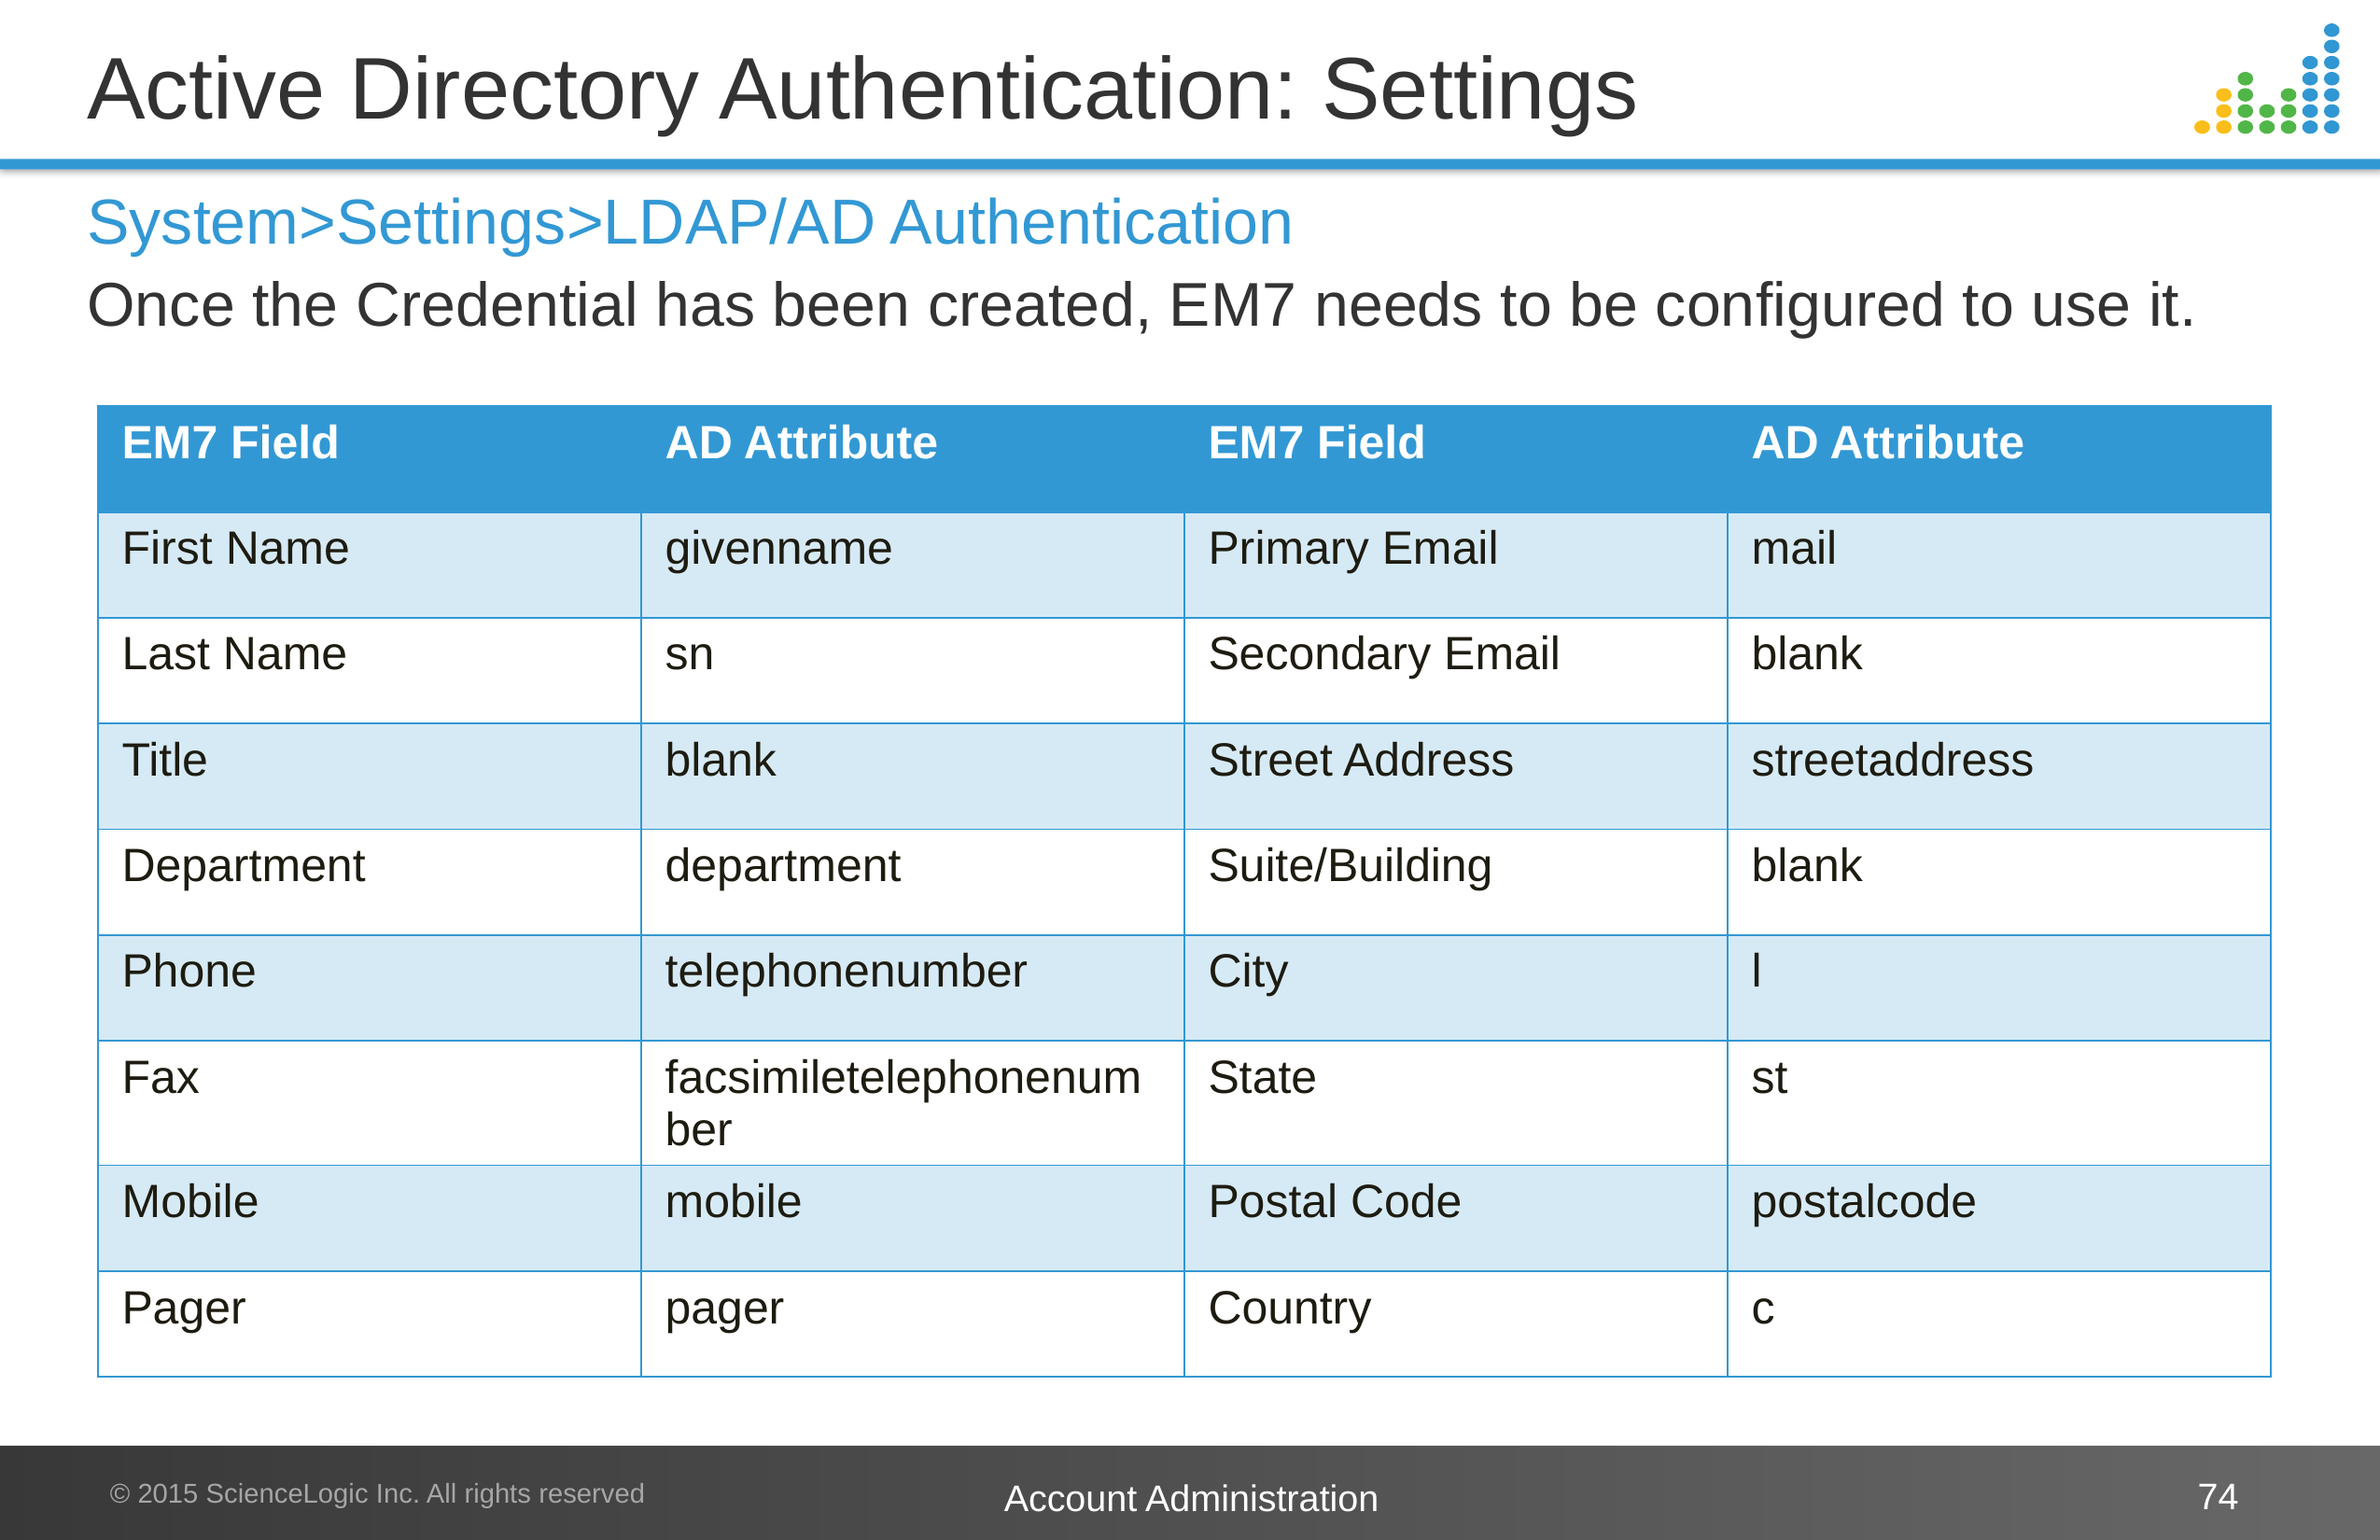

# Active Directory Authentication: Settings
System>Settings>LDAP/AD Authentication
Once the Credential has been created, EM7 needs to be configured to use it.

| EM7 Field | AD Attribute | EM7 Field | AD Attribute |
| --- | --- | --- | --- |
| First Name | givenname | Primary Email | mail |
| Last Name | sn | Secondary Email | blank |
| Title | blank | Street Address | streetaddress |
| Department | department | Suite/Building | blank |
| Phone | telephonenumber | City | l |
| Fax | facsimiletelephonenumber | State | st |
| Mobile | mobile | Postal Code | postalcode |
| Pager | pager | Country | c |
Account Administration
74